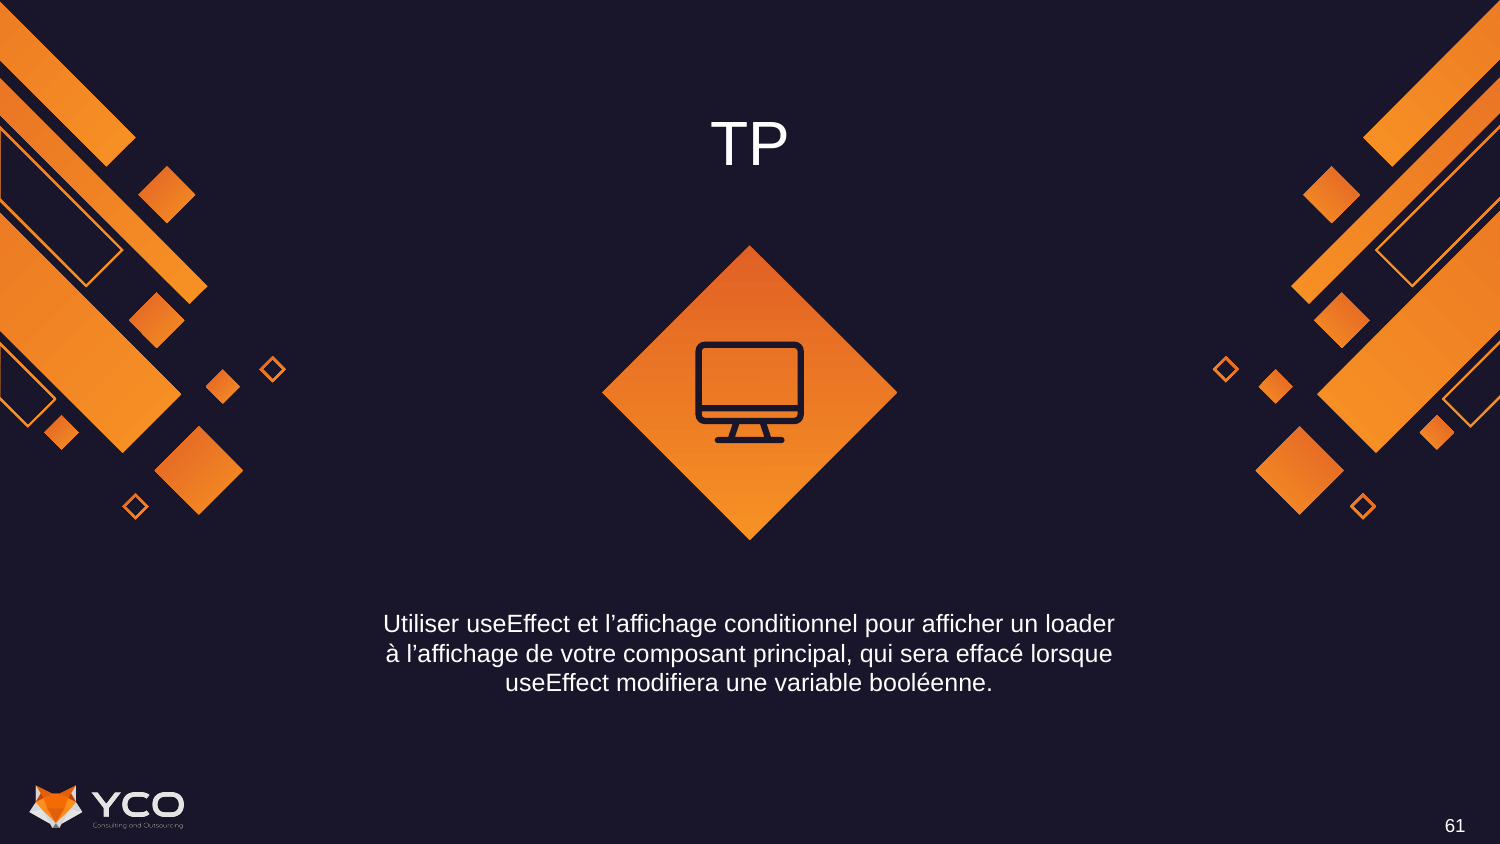

# TP

Utiliser useEffect et l’affichage conditionnel pour afficher un loader à l’affichage de votre composant principal, qui sera effacé lorsque useEffect modifiera une variable booléenne.